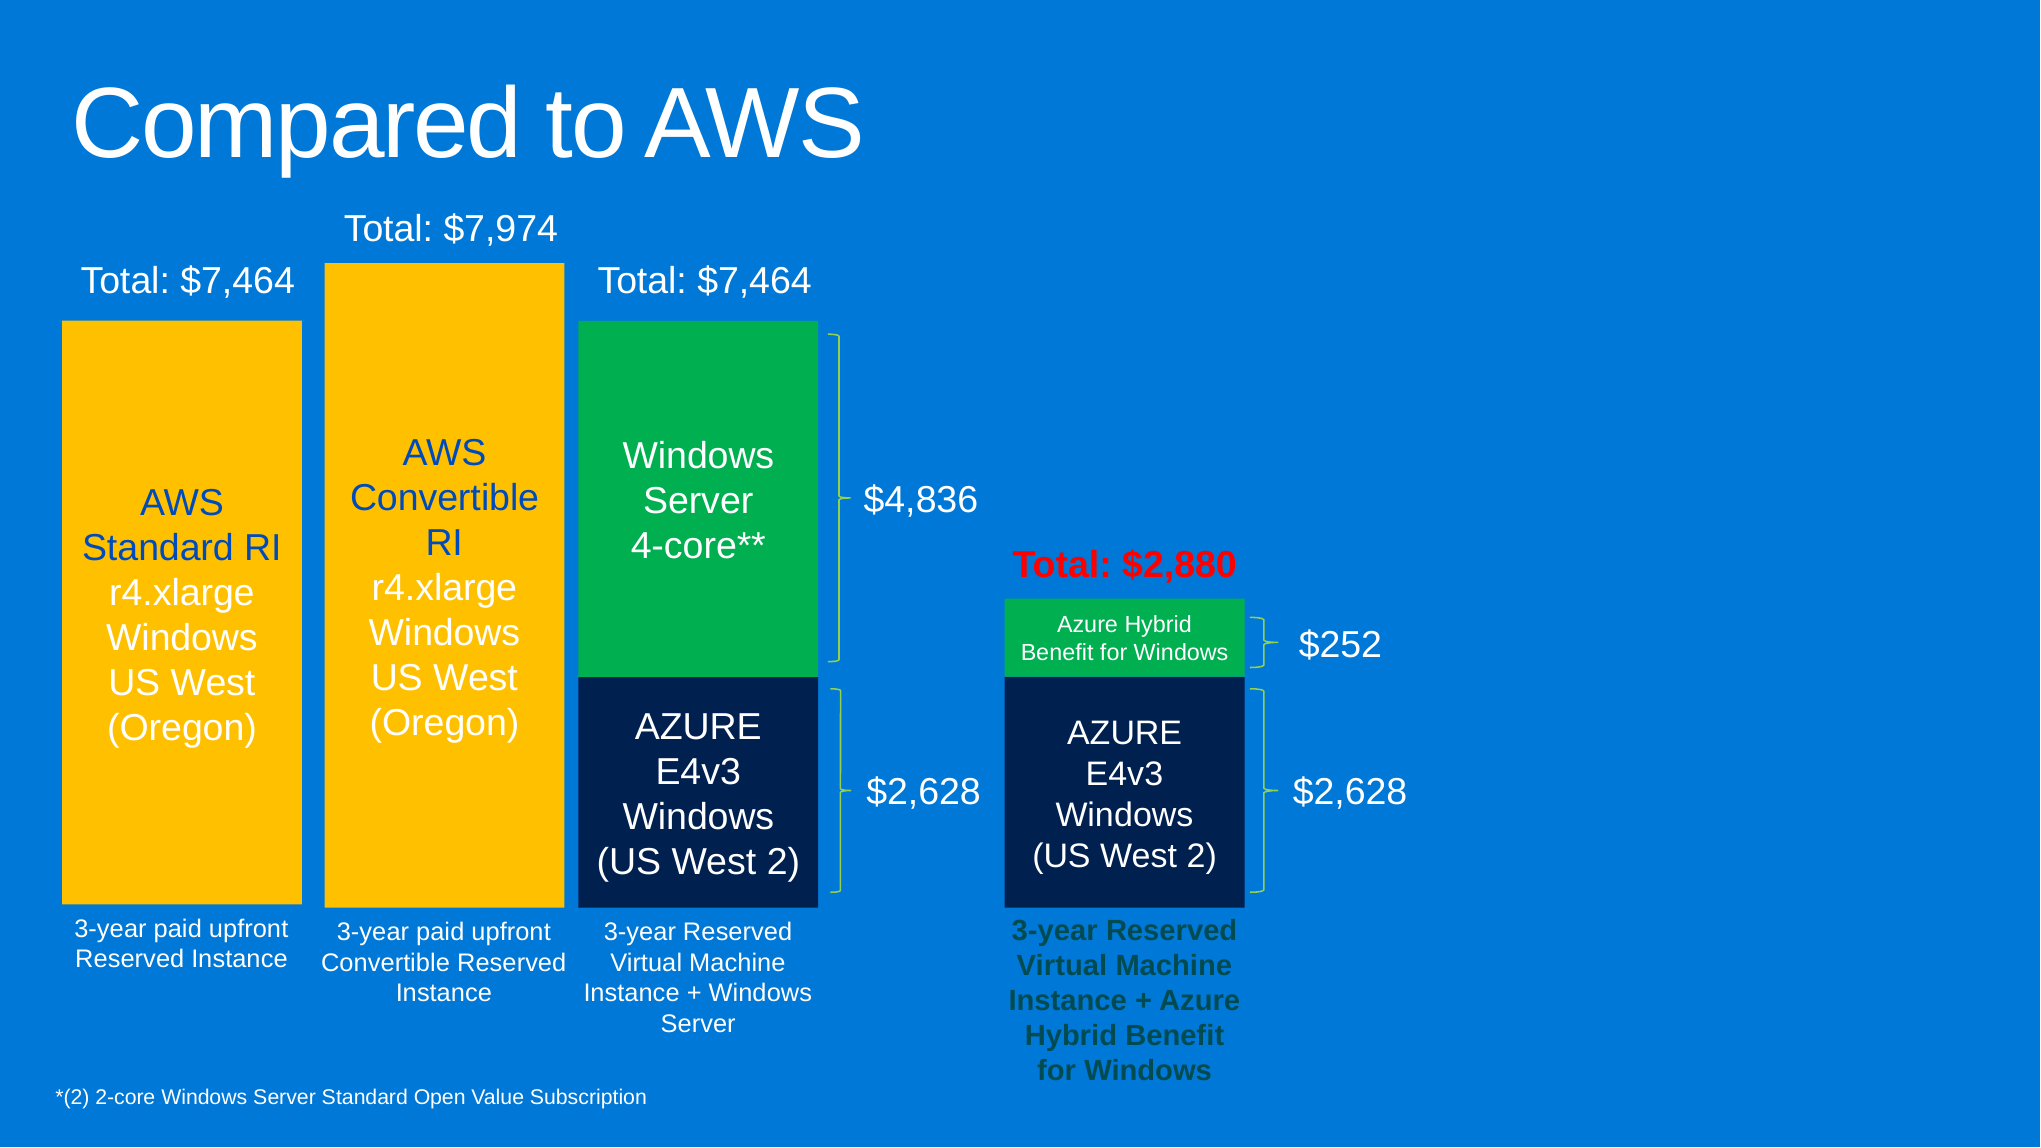

Compared to AWS
Total: $7,974
Total: $7,464
Total: $7,464
AWS
Convertible RI
r4.xlarge
Windows
US West (Oregon)
AWS
Standard RI
r4.xlarge
Windows
US West (Oregon)
Windows Server
4-core**

$4,836
Total: $2,880
Azure Hybrid Benefit for Windows
$252

AZURE
E4v3 Windows
(US West 2)
AZURE
E4v3 Windows
(US West 2)

$2,628
$2,628
3-year paid upfront Reserved Instance
3-year Reserved Virtual Machine Instance + Azure Hybrid Benefit for Windows
3-year paid upfront Convertible Reserved Instance
3-year Reserved Virtual Machine Instance + Windows Server
*(2) 2-core Windows Server Standard Open Value Subscription